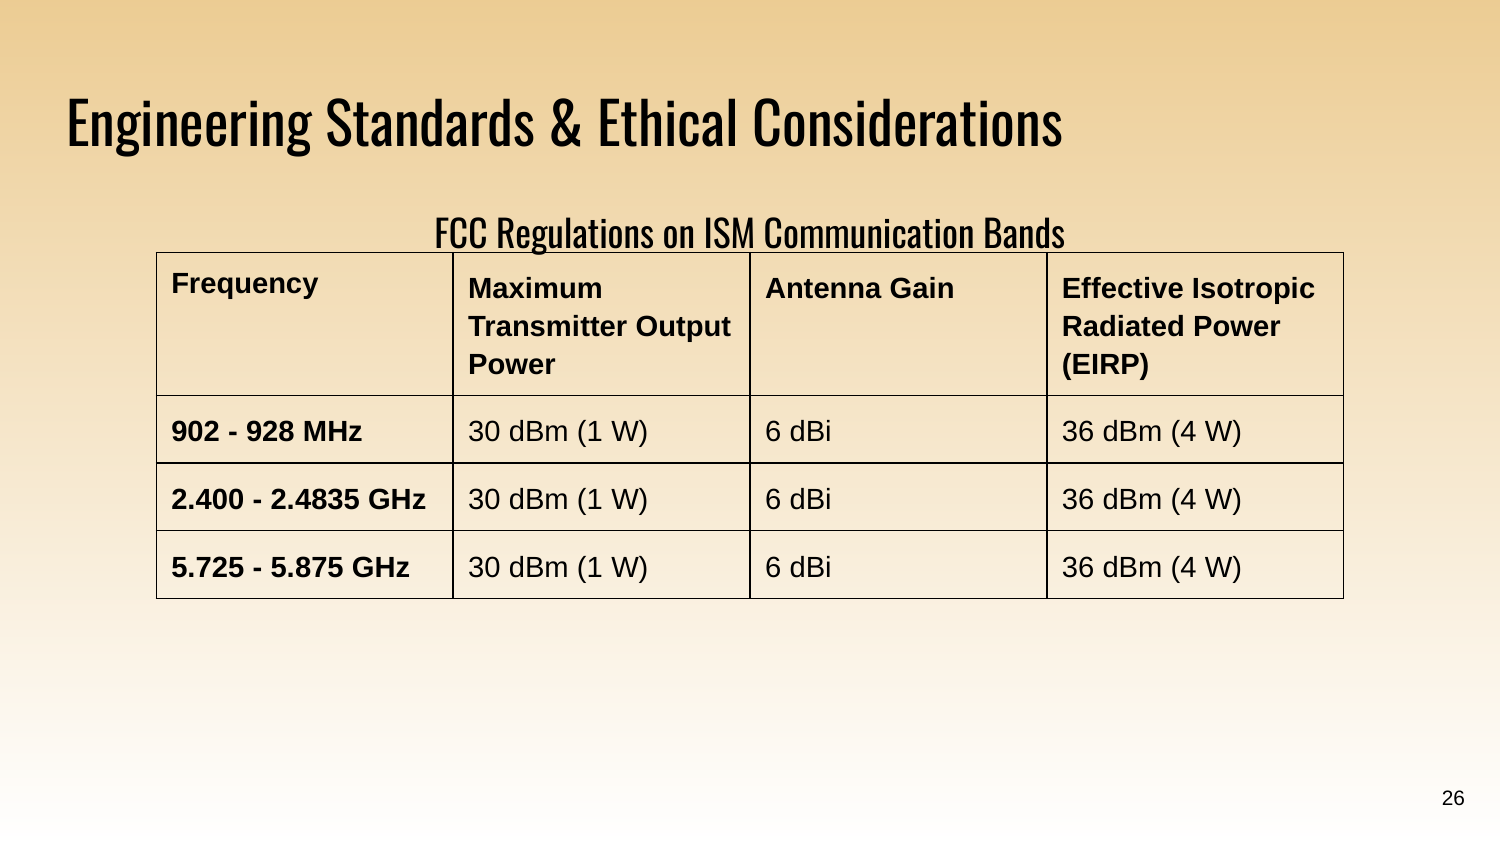

# Engineering Standards & Ethical Considerations
FCC Regulations on ISM Communication Bands

| Frequency | Maximum Transmitter Output Power | Antenna Gain | Effective Isotropic Radiated Power (EIRP) |
| --- | --- | --- | --- |
| 902 - 928 MHz | 30 dBm (1 W) | 6 dBi | 36 dBm (4 W) |
| 2.400 - 2.4835 GHz | 30 dBm (1 W) | 6 dBi | 36 dBm (4 W) |
| 5.725 - 5.875 GHz | 30 dBm (1 W) | 6 dBi | 36 dBm (4 W) |
26